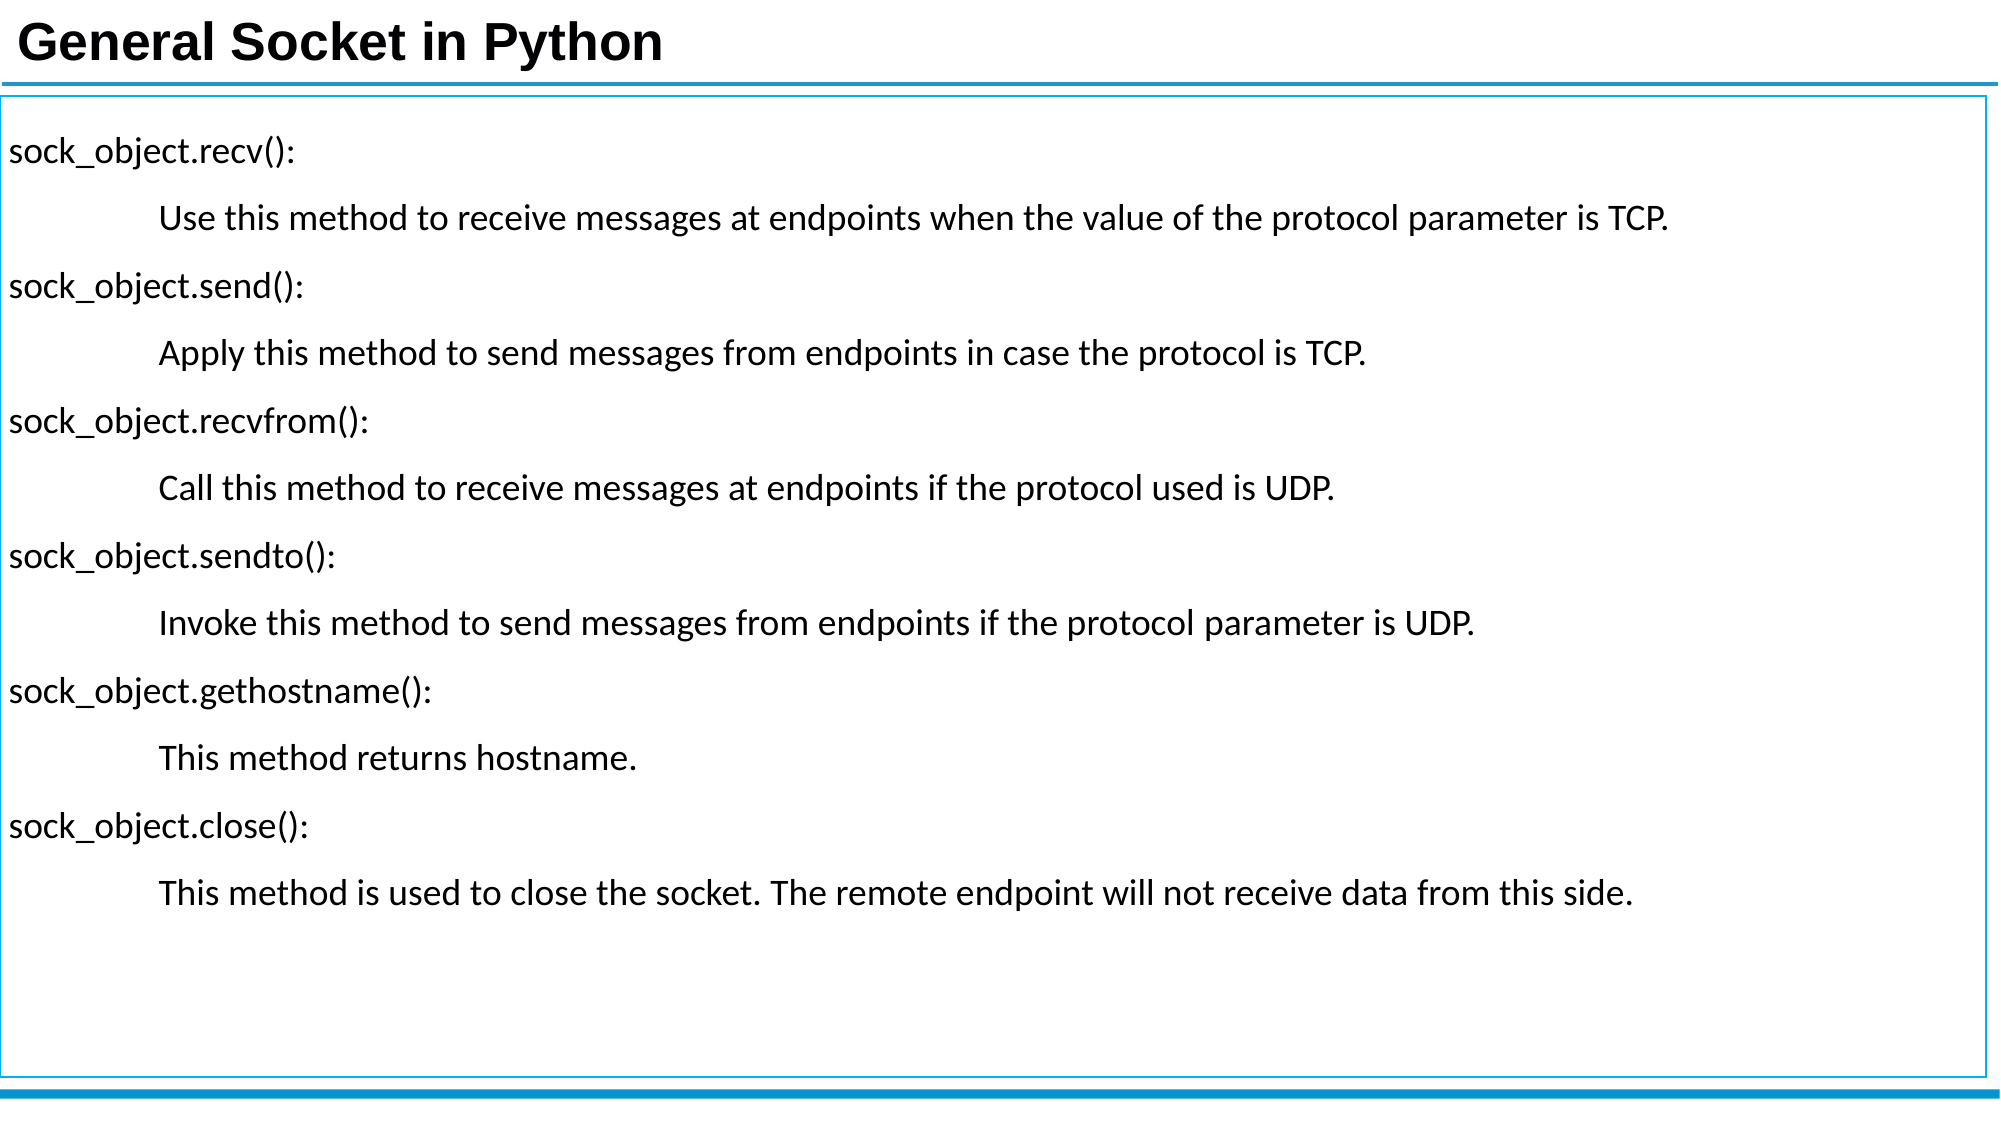

General Socket in Python

sock_object.recv():
	Use this method to receive messages at endpoints when the value of the protocol parameter is TCP.
sock_object.send():
	Apply this method to send messages from endpoints in case the protocol is TCP.
sock_object.recvfrom():
	Call this method to receive messages at endpoints if the protocol used is UDP.
sock_object.sendto():
	Invoke this method to send messages from endpoints if the protocol parameter is UDP.
sock_object.gethostname():
	This method returns hostname.
sock_object.close():
	This method is used to close the socket. The remote endpoint will not receive data from this side.